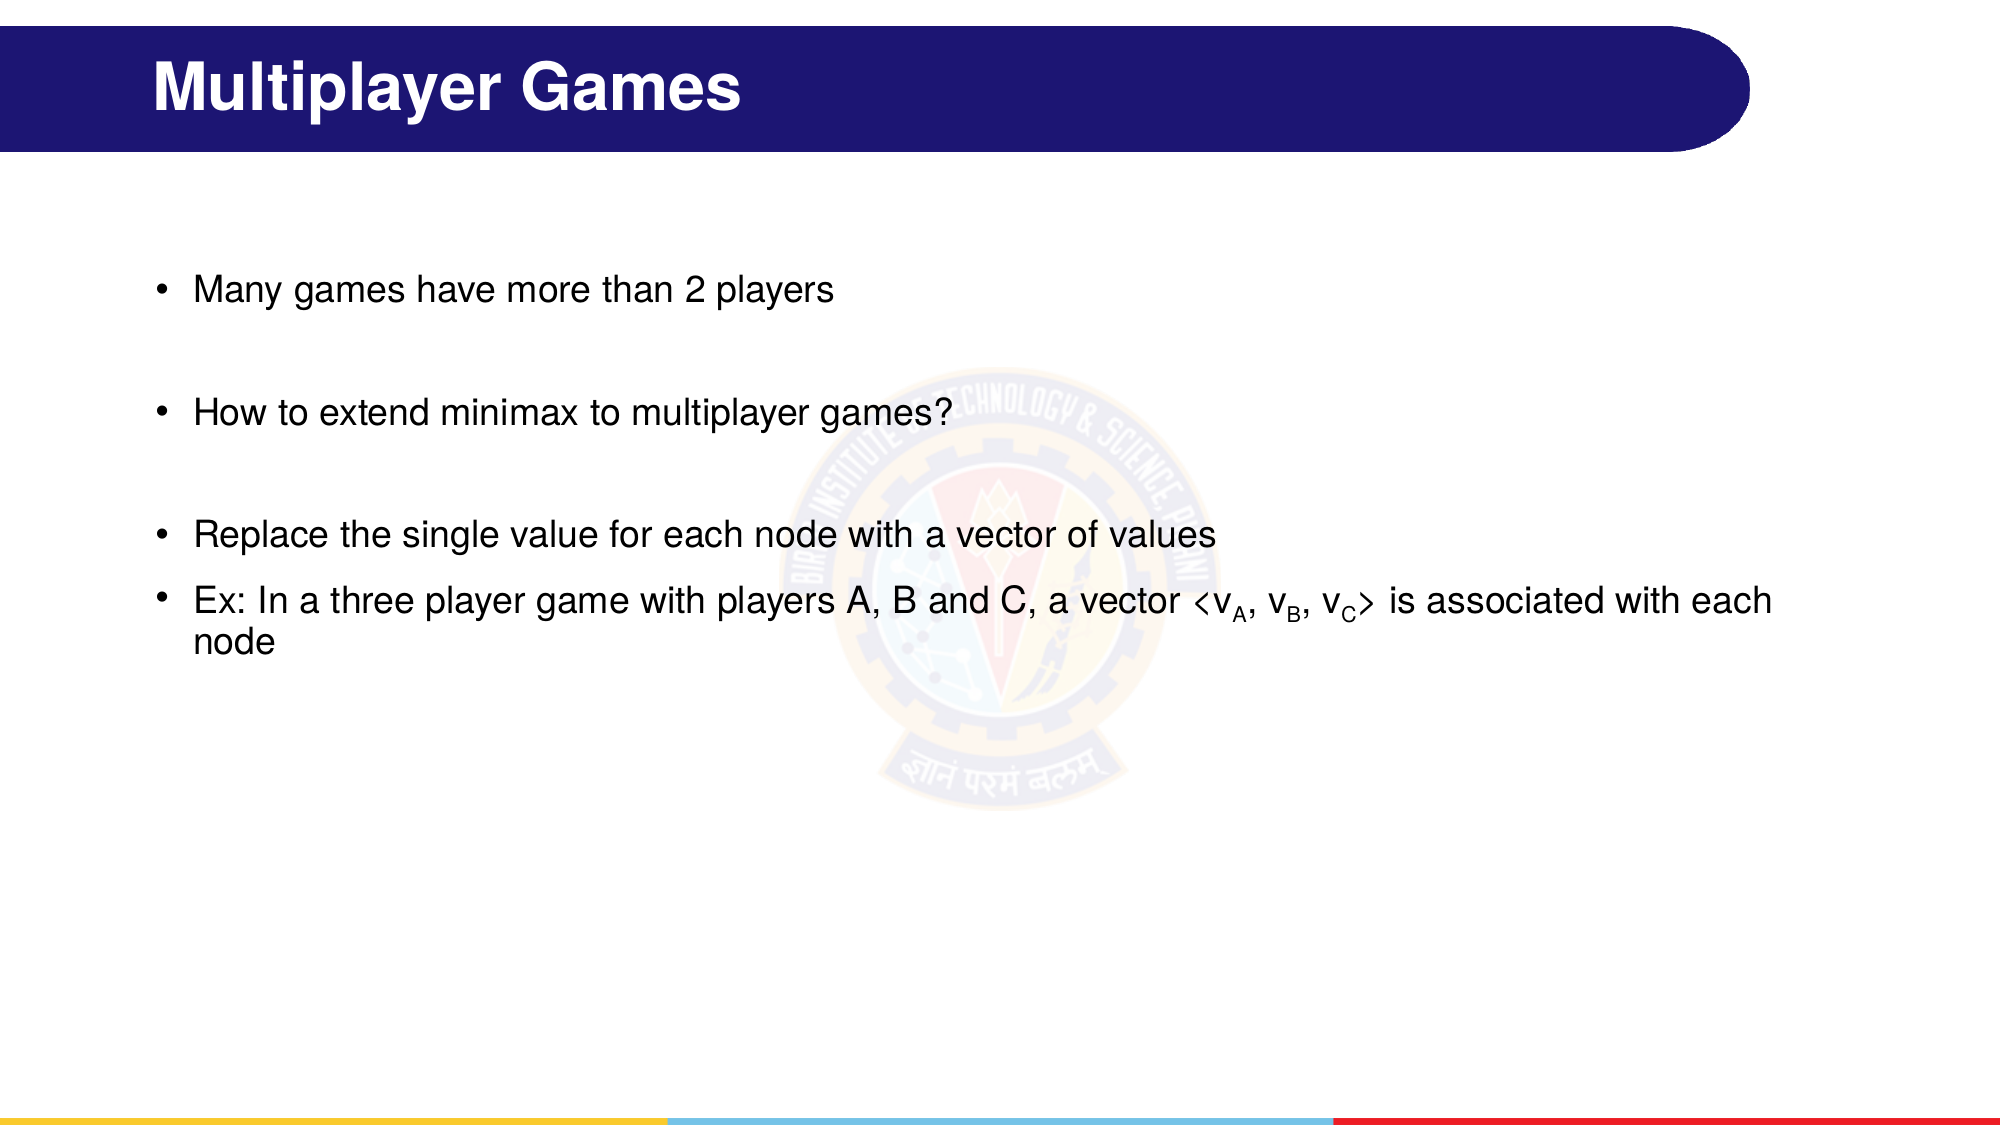

# Multiplayer Games

Many games have more than 2 players

How to extend minimax to multiplayer games?

Replace the single value for each node with a vector of values
Ex: In a three player game with players A, B and C, a vector <vA, vB, vC> is associated with each node